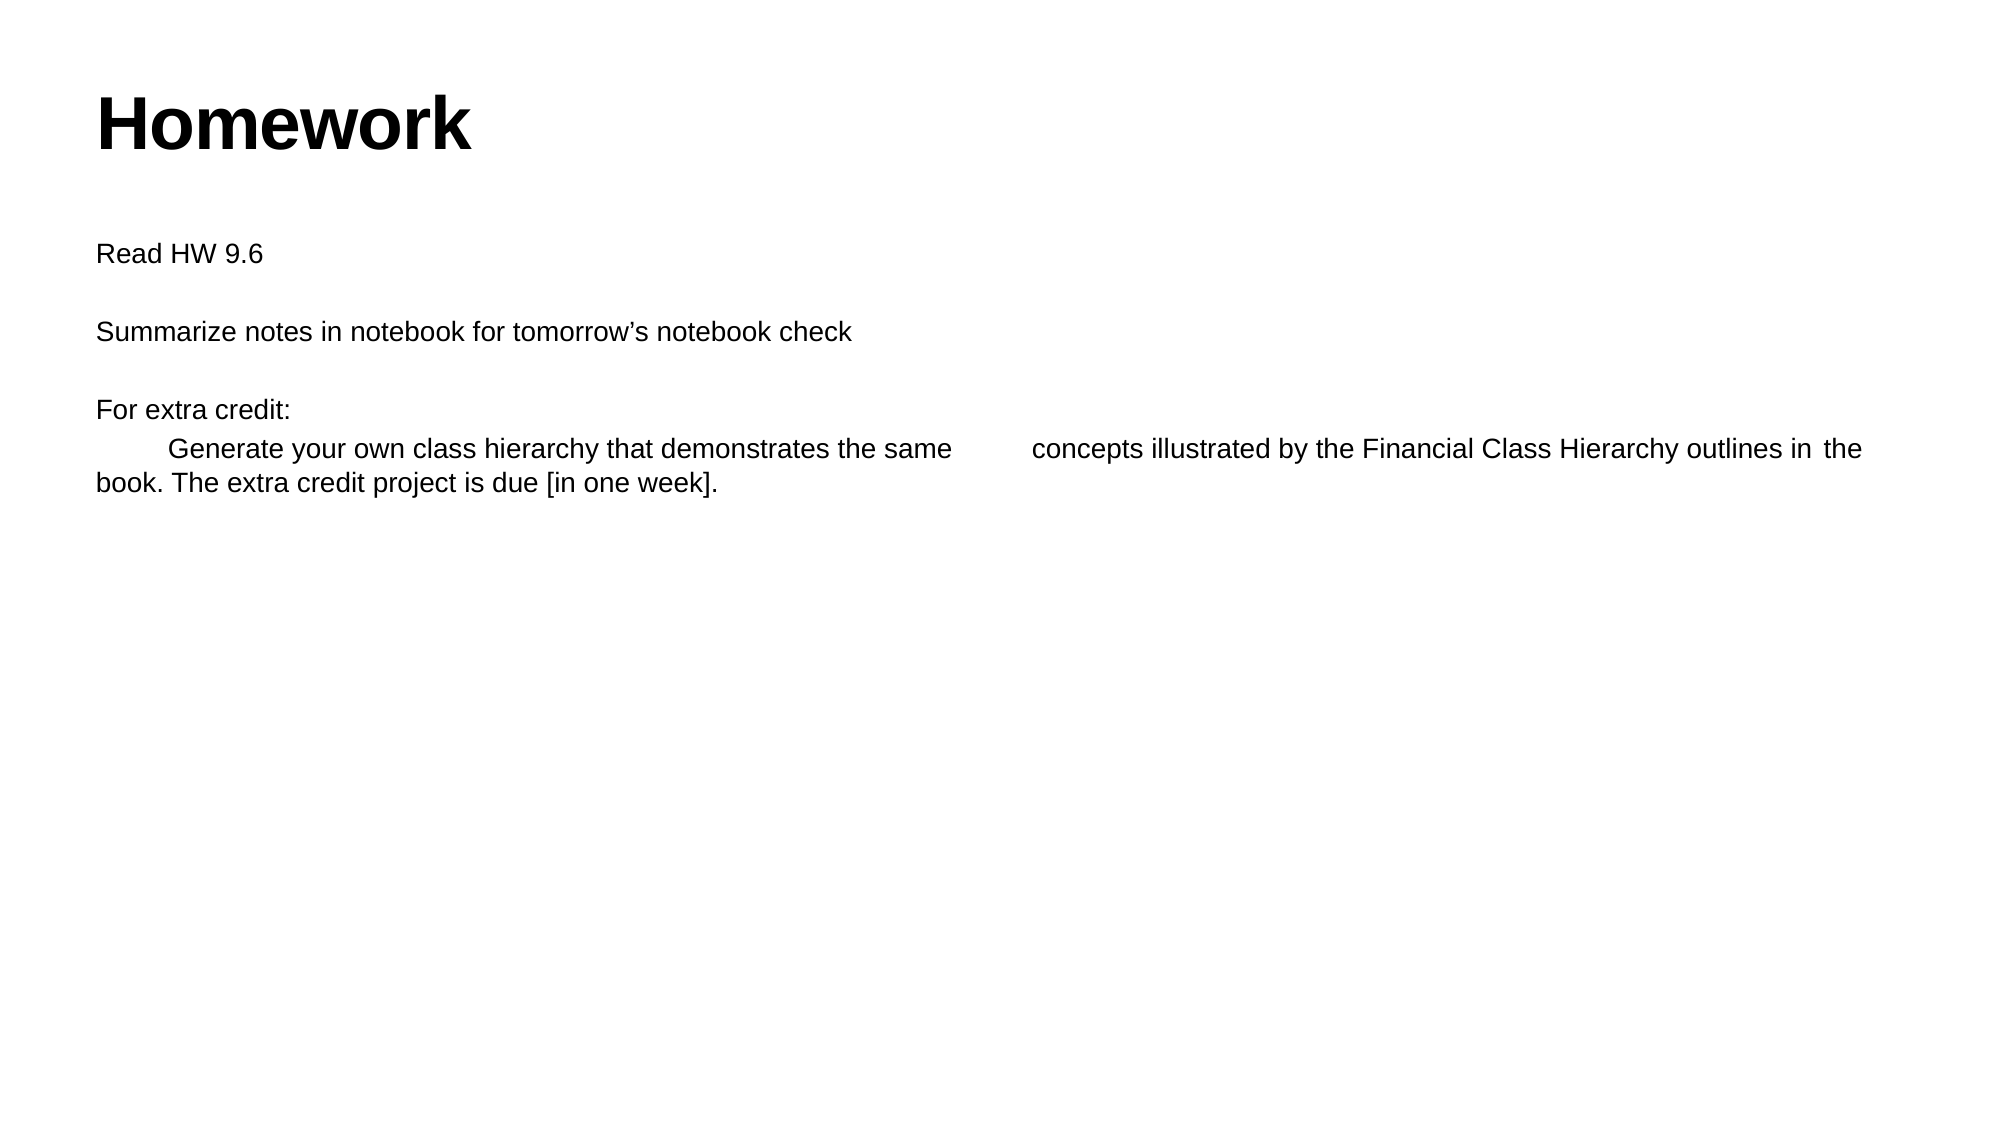

# Homework
Read HW 9.6

Summarize notes in notebook for tomorrow’s notebook check

For extra credit:
	Generate your own class hierarchy that demonstrates the same 	concepts illustrated by the Financial Class Hierarchy outlines in 	the book. The extra credit project is due [in one week].